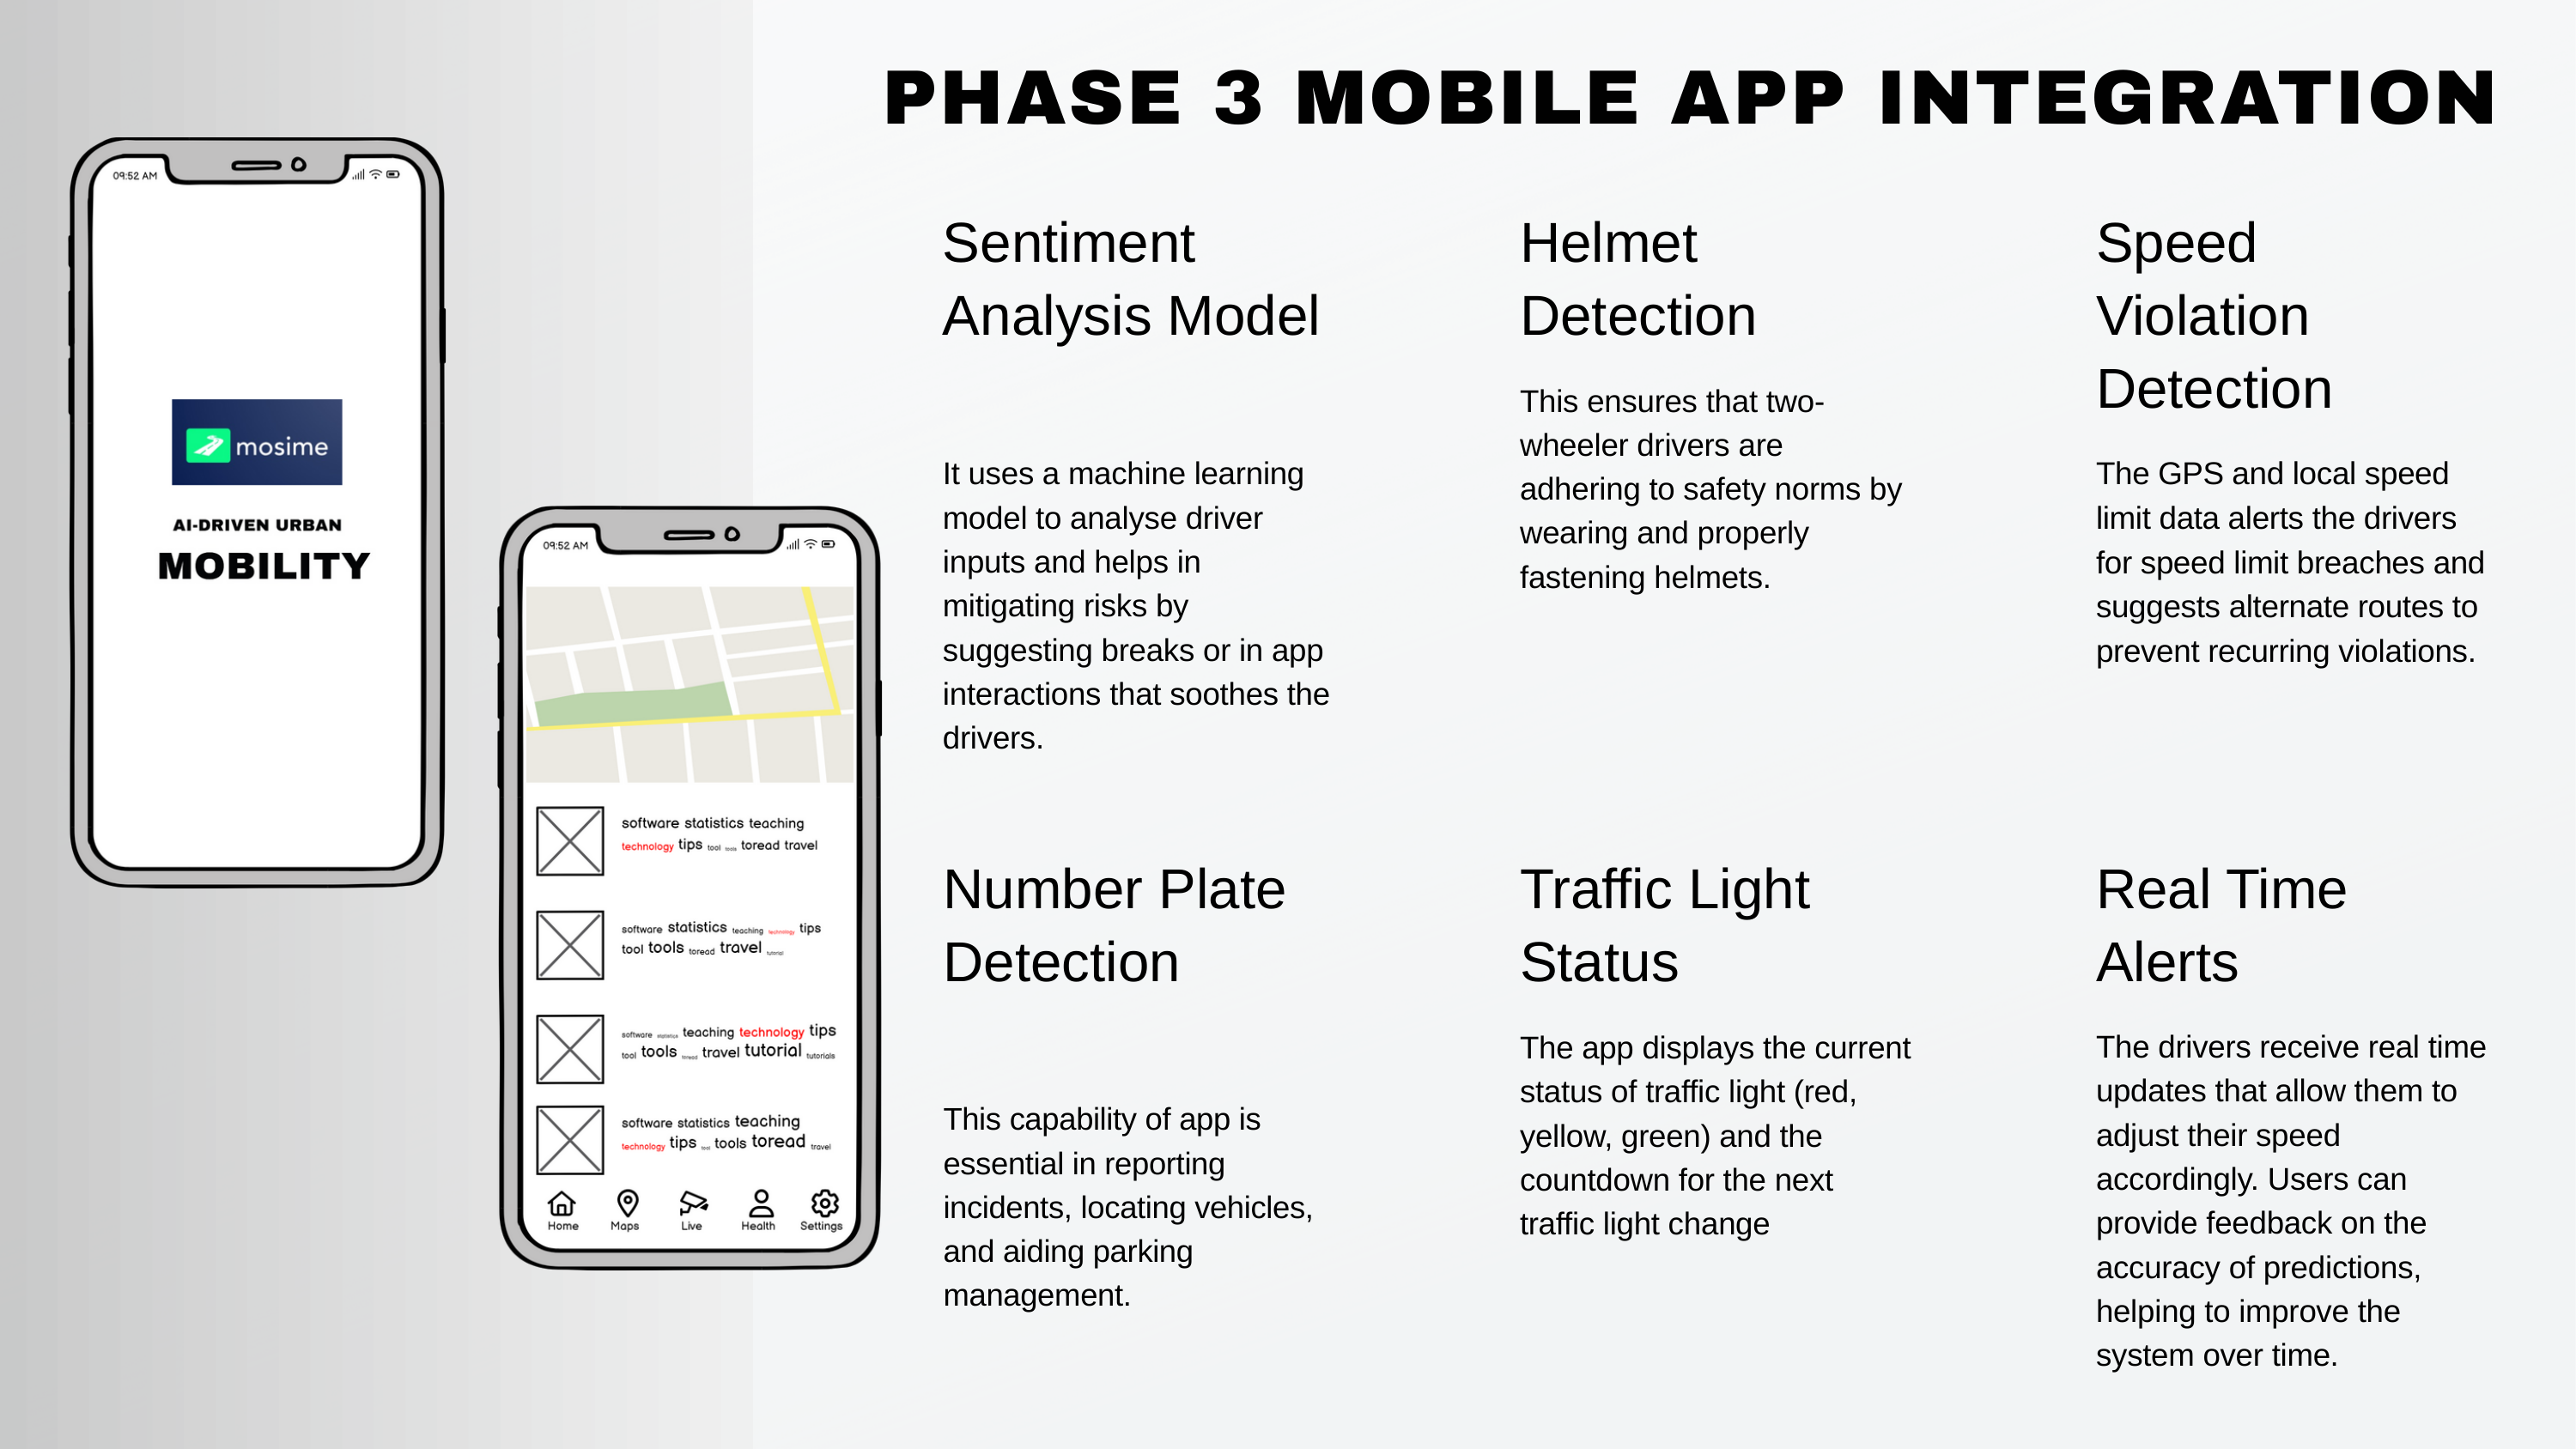

PHASE 3 MOBILE APP INTEGRATION

Sentiment Analysis Model
It uses a machine learning model to analyse driver inputs and helps in mitigating risks by suggesting breaks or in app interactions that soothes the drivers.
Helmet Detection
This ensures that two-wheeler drivers are adhering to safety norms by wearing and properly fastening helmets.
Speed Violation Detection
The GPS and local speed limit data alerts the drivers for speed limit breaches and suggests alternate routes to prevent recurring violations.

Number Plate Detection
This capability of app is essential in reporting incidents, locating vehicles, and aiding parking management.
Traffic Light Status
The app displays the current status of traffic light (red, yellow, green) and the countdown for the next traffic light change
Real Time Alerts
The drivers receive real time updates that allow them to adjust their speed accordingly. Users can provide feedback on the accuracy of predictions, helping to improve the system over time.